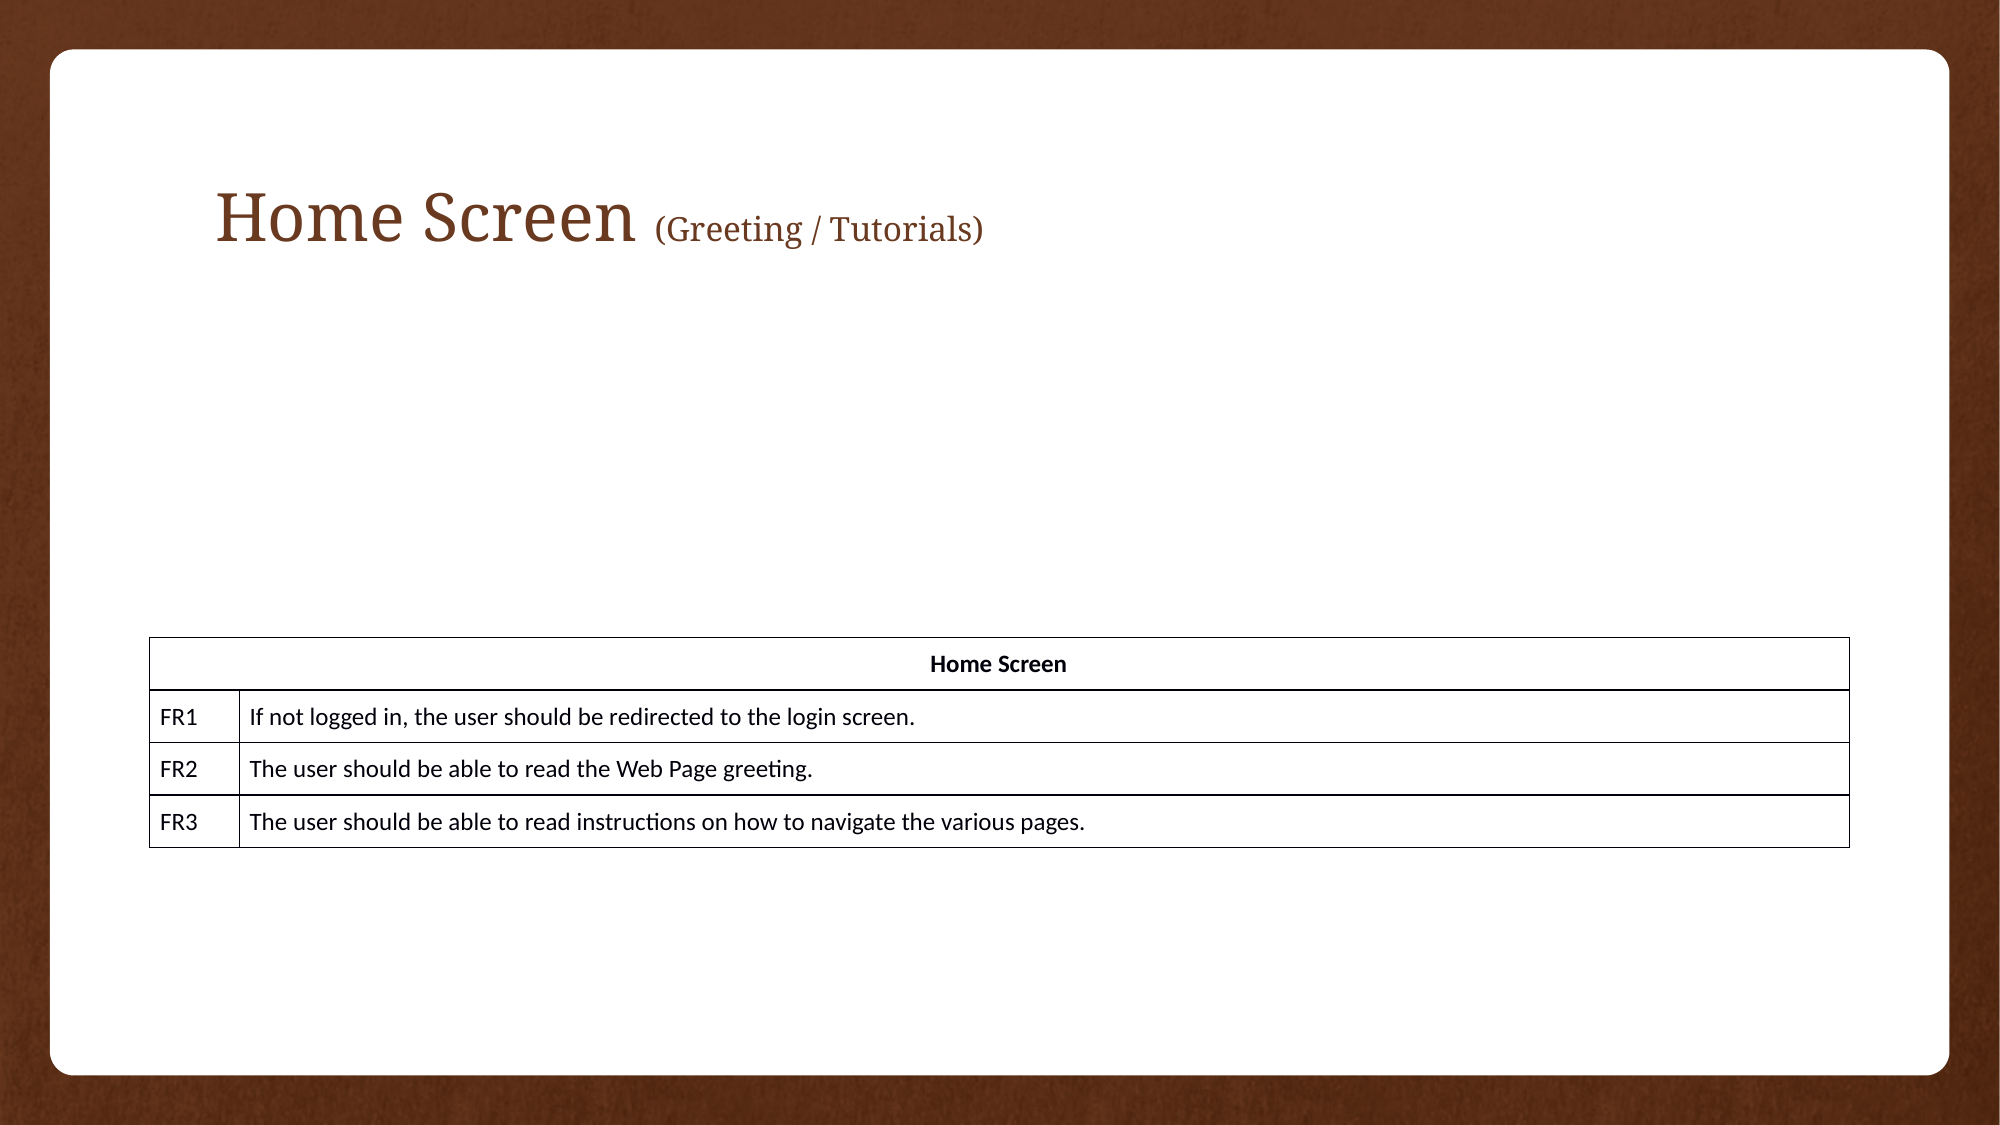

# Home Screen (Greeting / Tutorials)
| Home Screen |  |
| --- | --- |
| FR1 | If not logged in, the user should be redirected to the login screen. |
| FR2 | The user should be able to read the Web Page greeting. |
| FR3 | The user should be able to read instructions on how to navigate the various pages. |